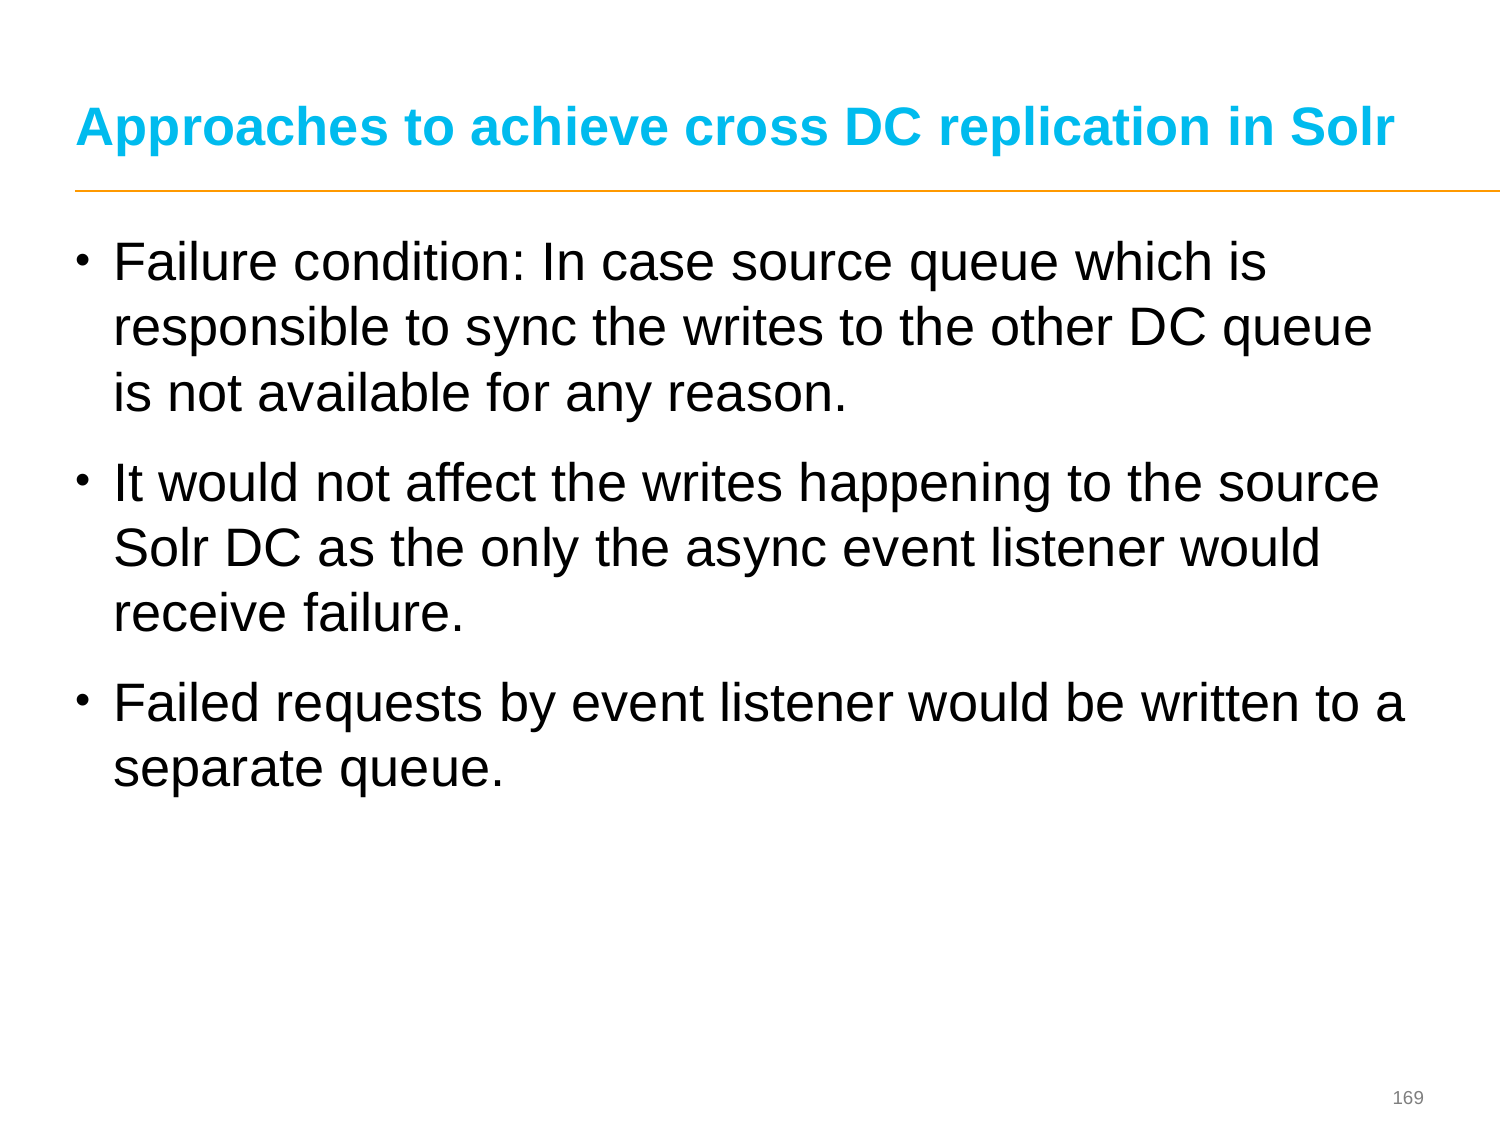

# Approaches to achieve cross DC replication in Solr
Failure condition: In case source queue which is responsible to sync the writes to the other DC queue is not available for any reason.
It would not affect the writes happening to the source Solr DC as the only the async event listener would receive failure.
Failed requests by event listener would be written to a separate queue.